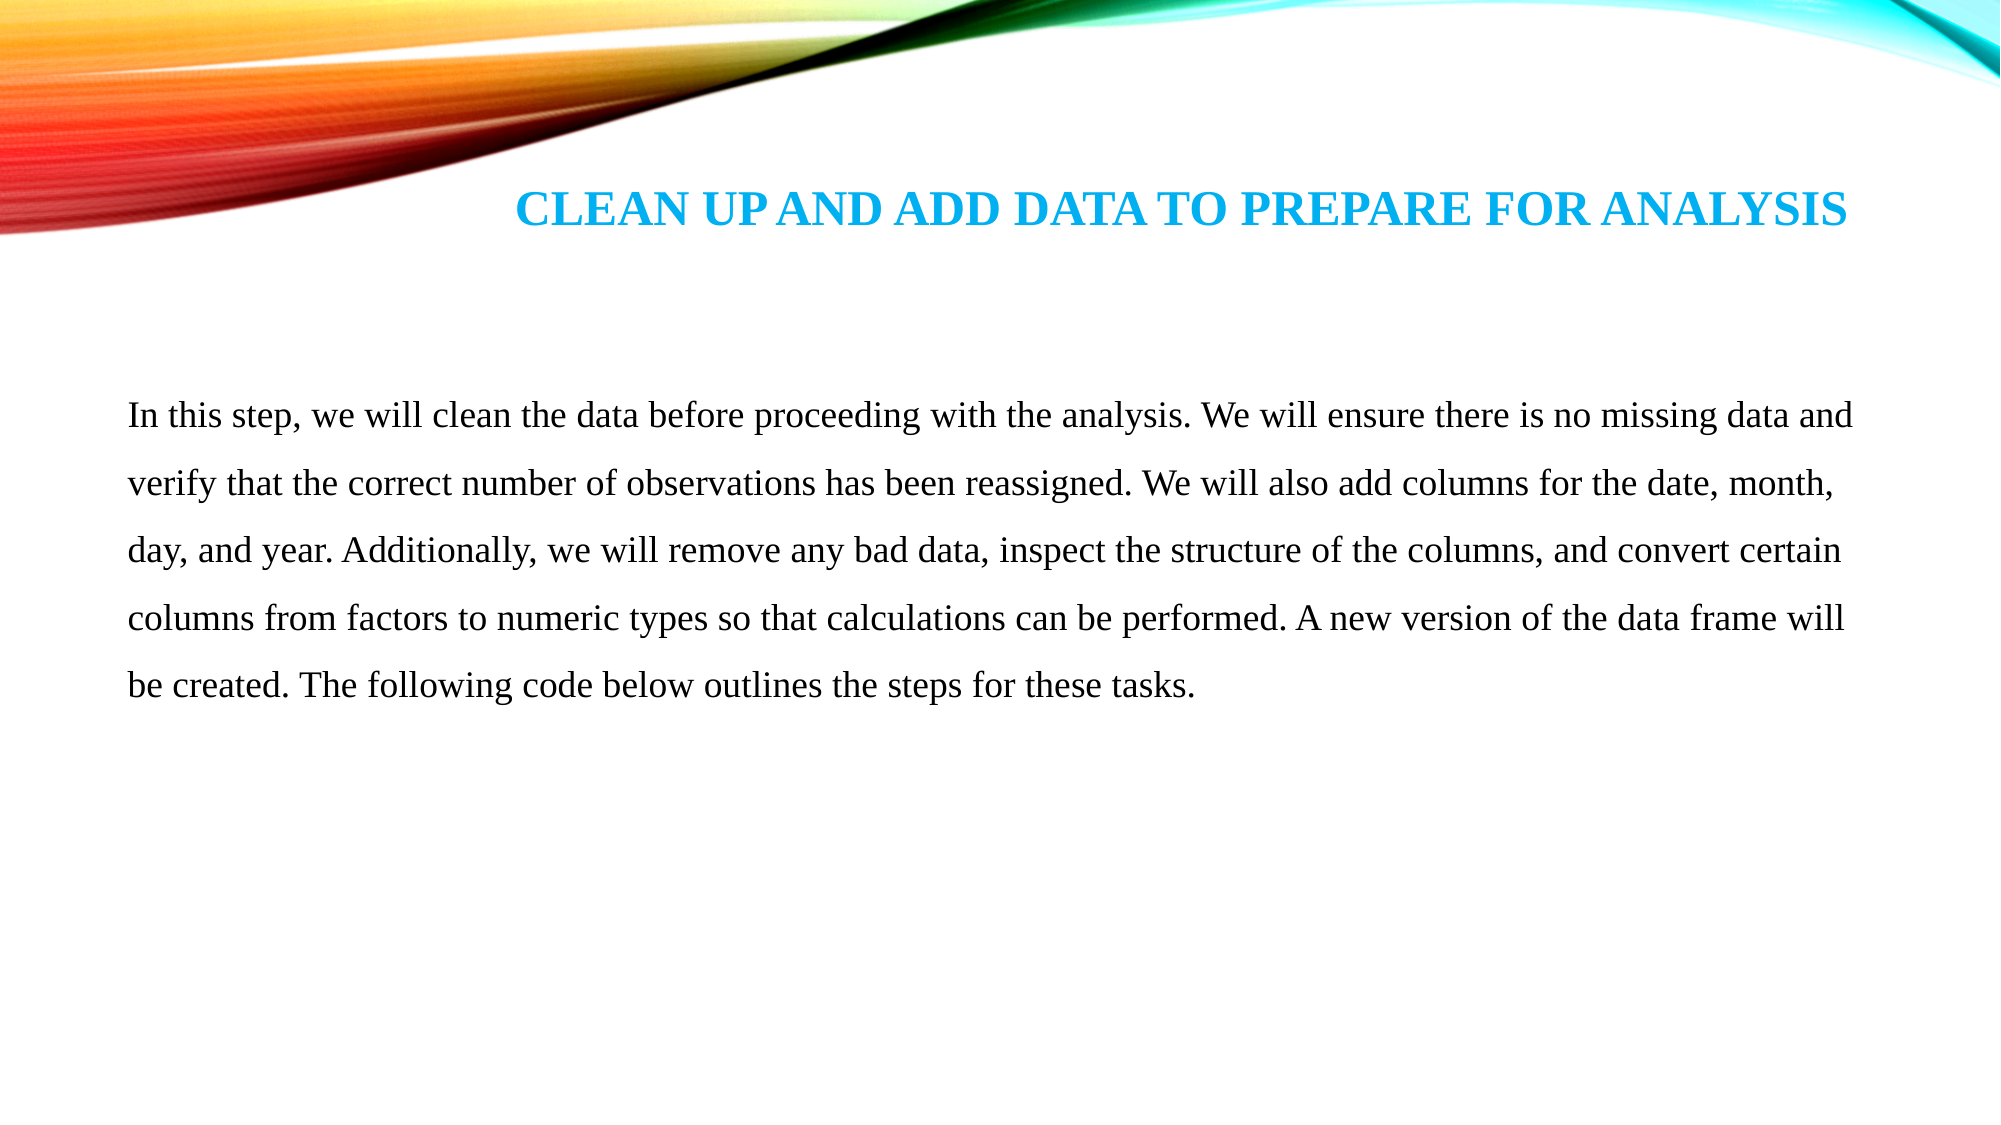

# CLEAN UP AND ADD DATA TO PREPARE FOR ANALYSIS
In this step, we will clean the data before proceeding with the analysis. We will ensure there is no missing data and verify that the correct number of observations has been reassigned. We will also add columns for the date, month, day, and year. Additionally, we will remove any bad data, inspect the structure of the columns, and convert certain columns from factors to numeric types so that calculations can be performed. A new version of the data frame will be created. The following code below outlines the steps for these tasks.